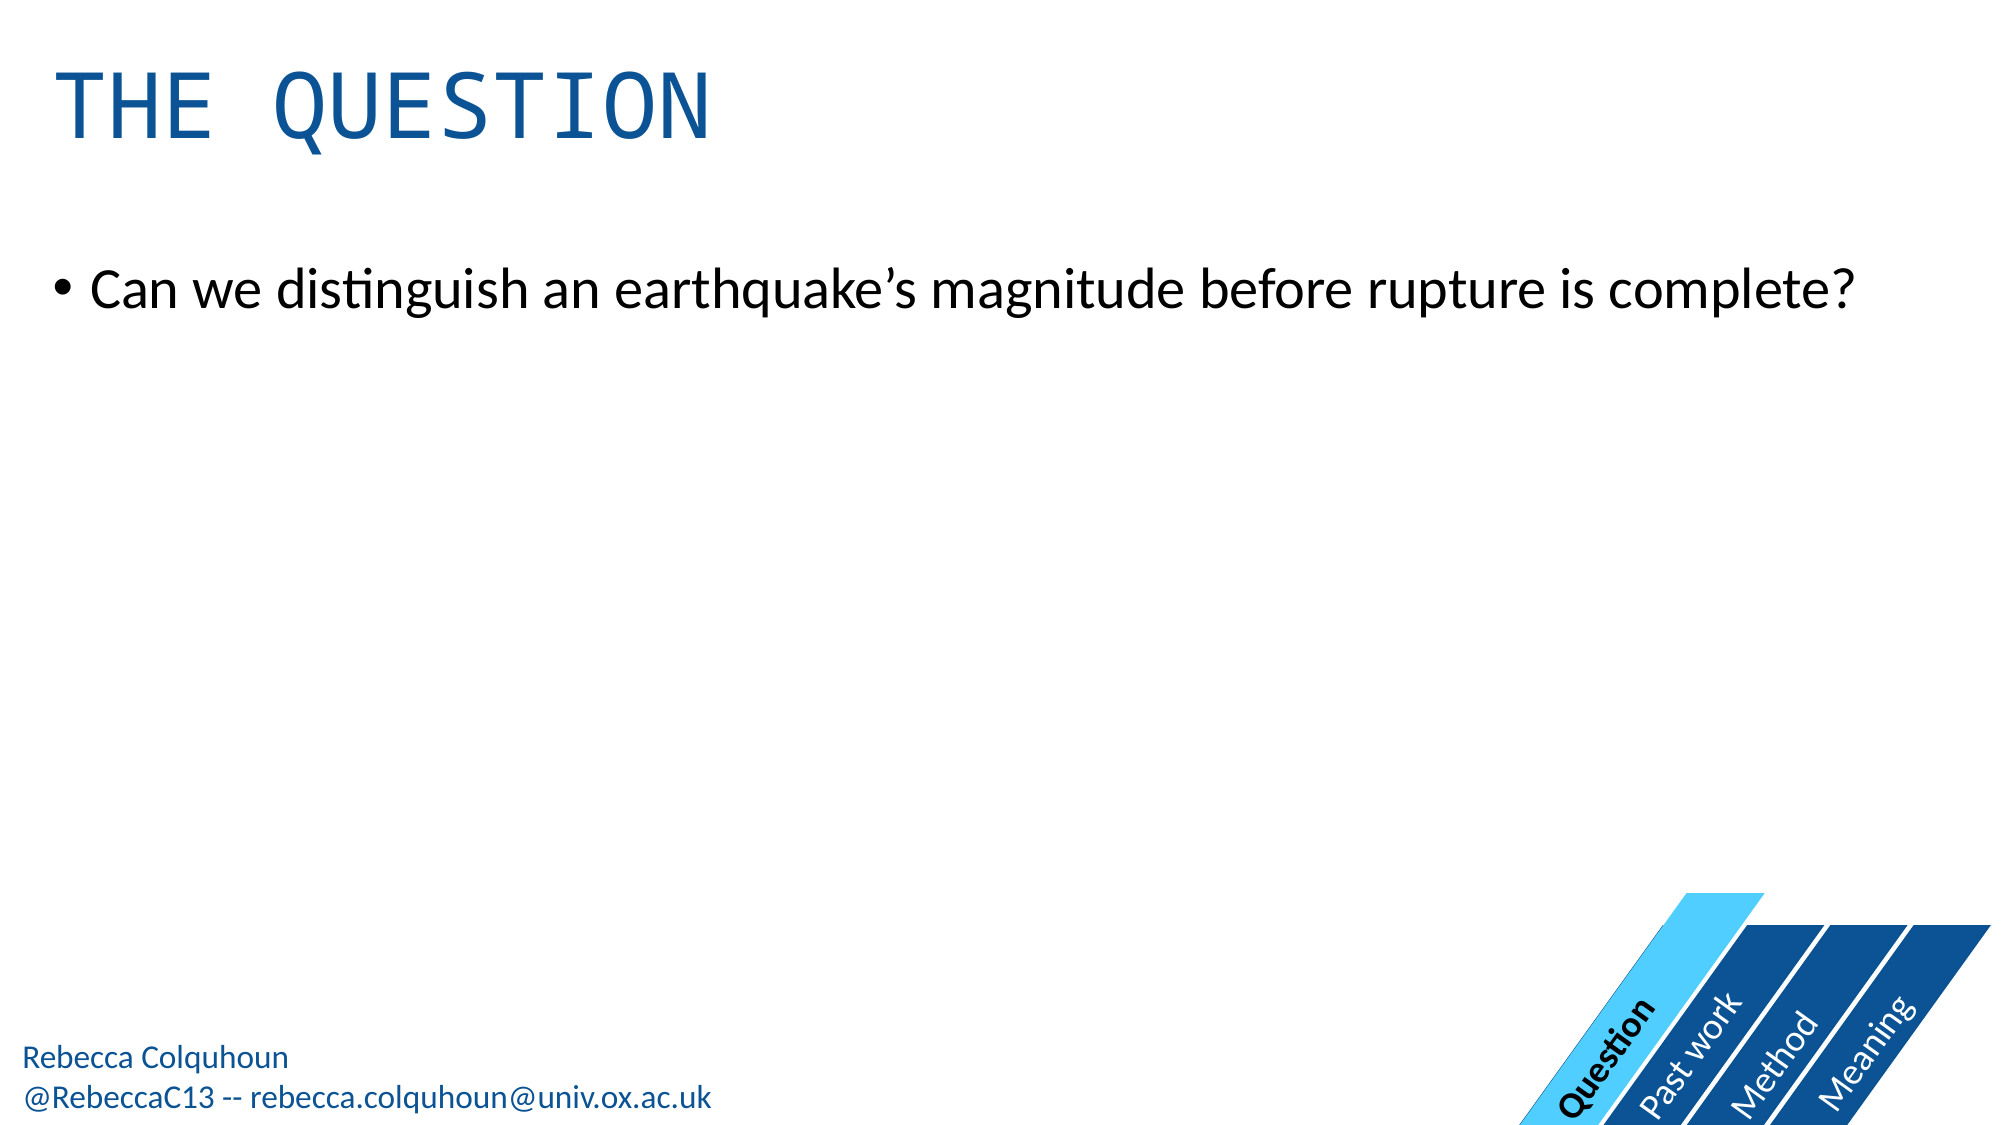

# THE QUESTION
Can we distinguish an earthquake’s magnitude before rupture is complete?

Question